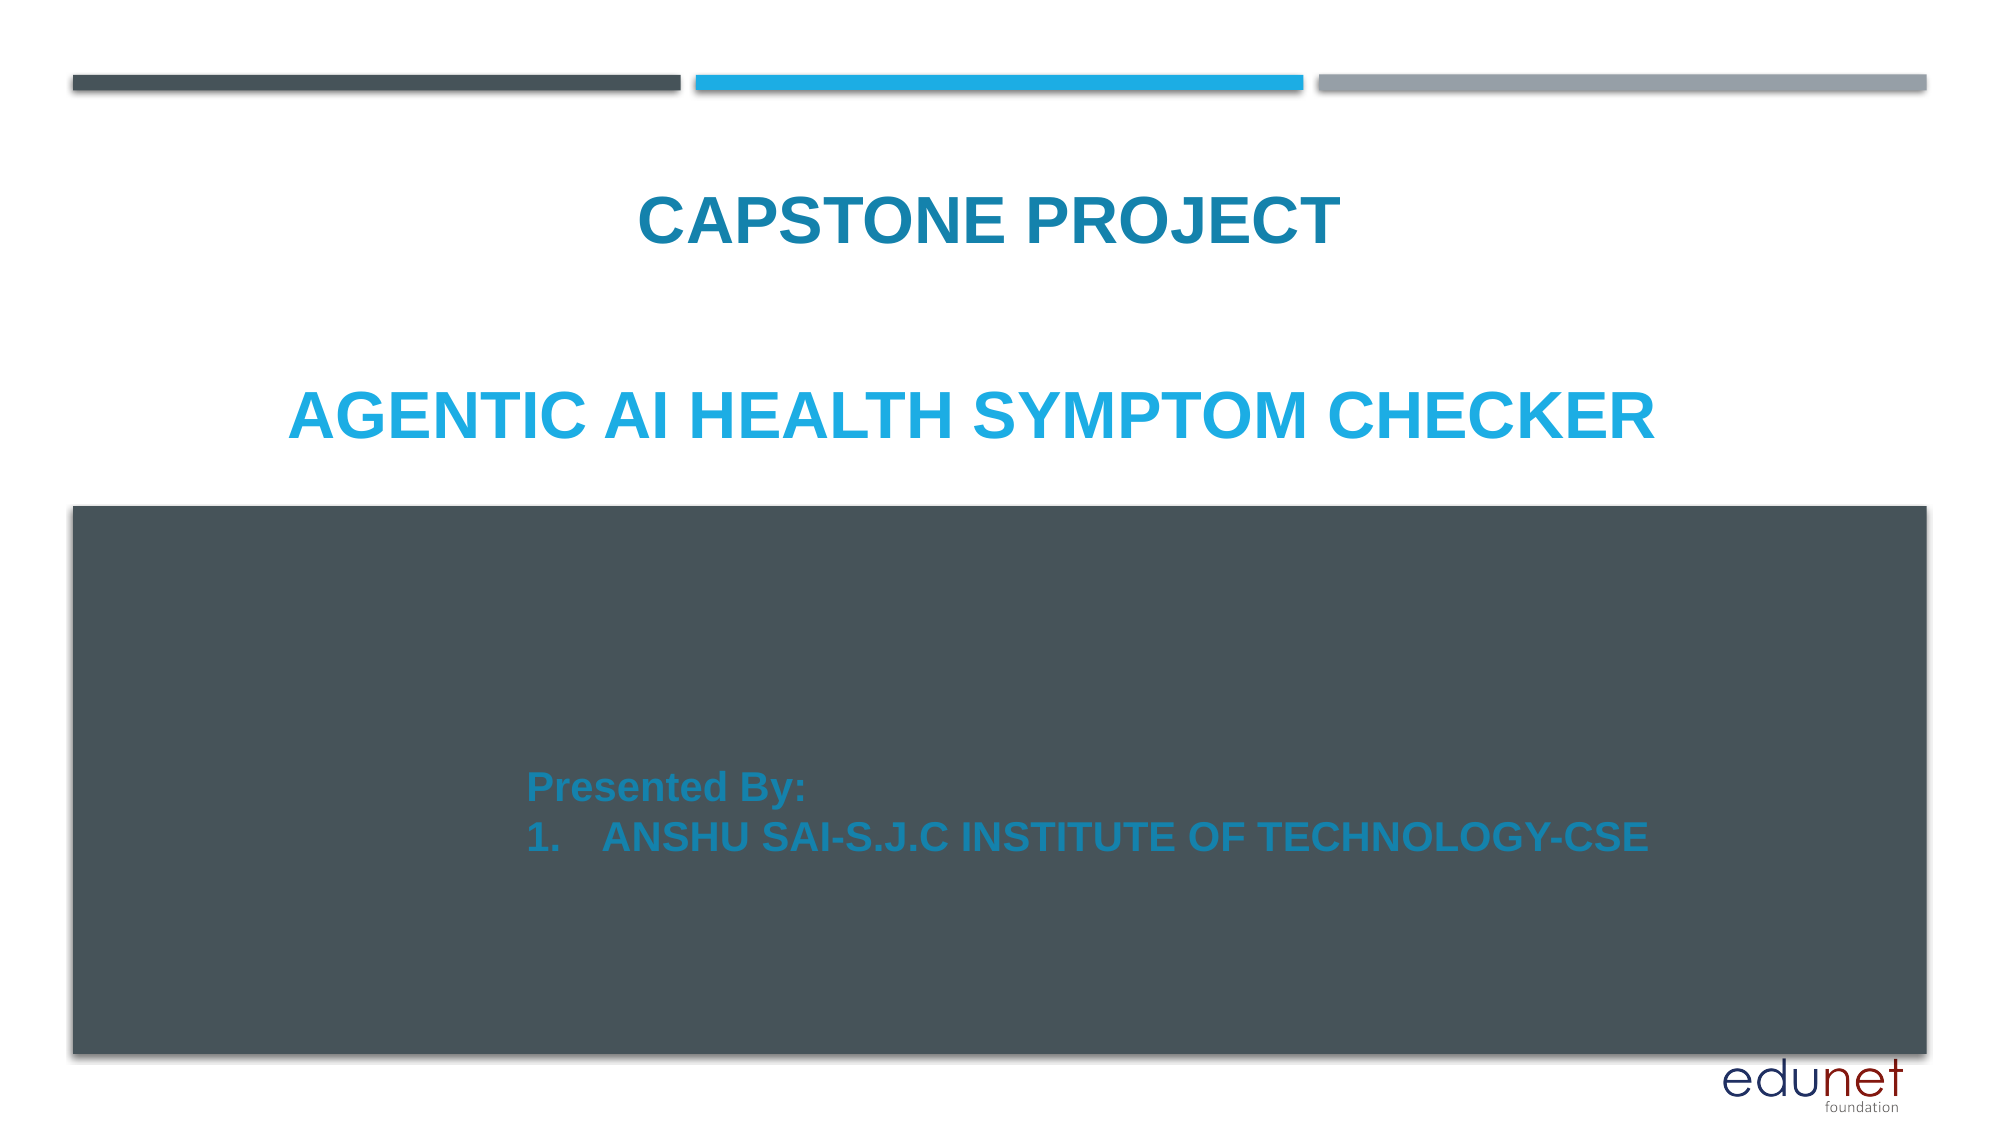

CAPSTONE PROJECT
# Agentic AI Health Symptom Checker
Presented By:
ANSHU SAI-S.J.C INSTITUTE OF TECHNOLOGY-CSE